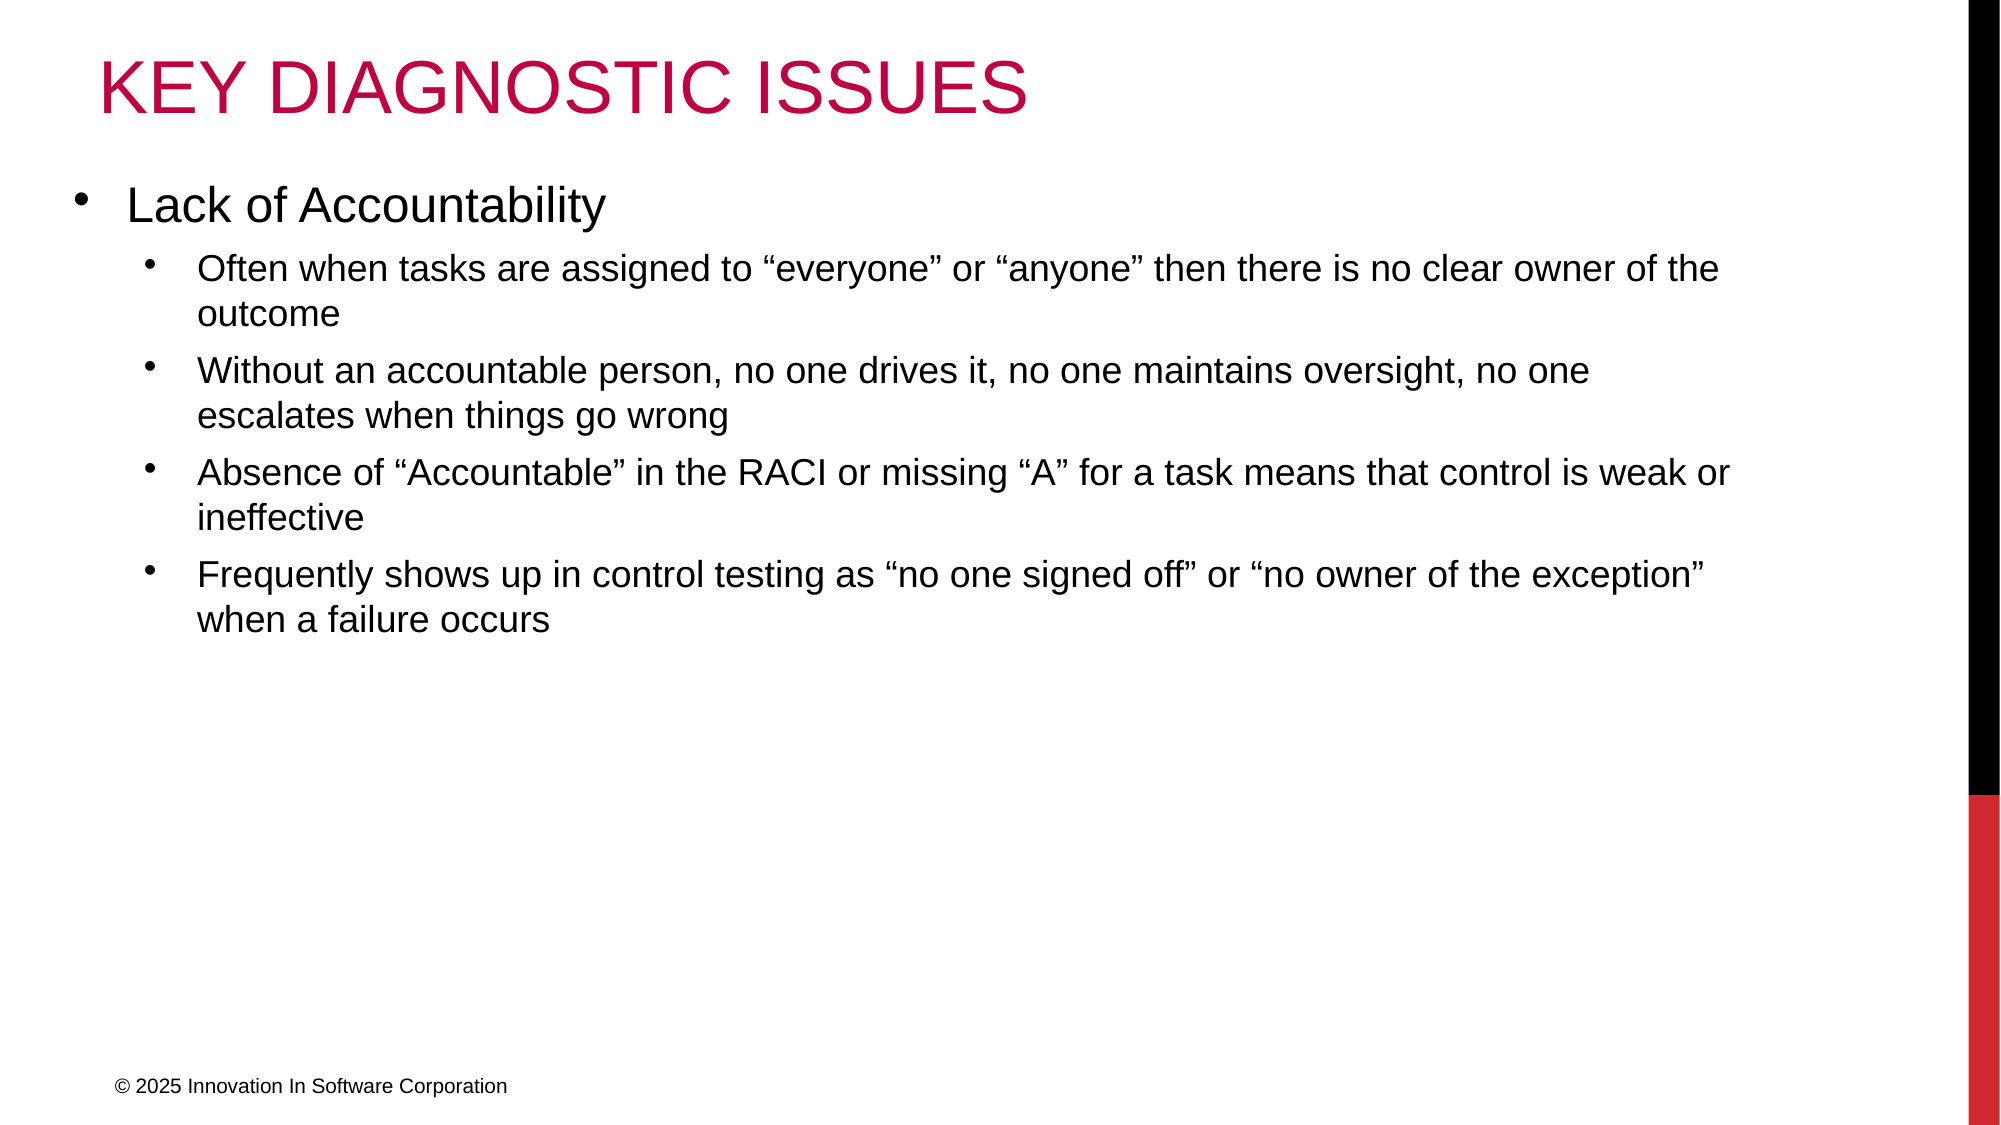

# Key diagnostic issues
Lack of Accountability
Often when tasks are assigned to “everyone” or “anyone” then there is no clear owner of the outcome
Without an accountable person, no one drives it, no one maintains oversight, no one escalates when things go wrong
Absence of “Accountable” in the RACI or missing “A” for a task means that control is weak or ineffective
Frequently shows up in control testing as “no one signed off” or “no owner of the exception” when a failure occurs
© 2025 Innovation In Software Corporation